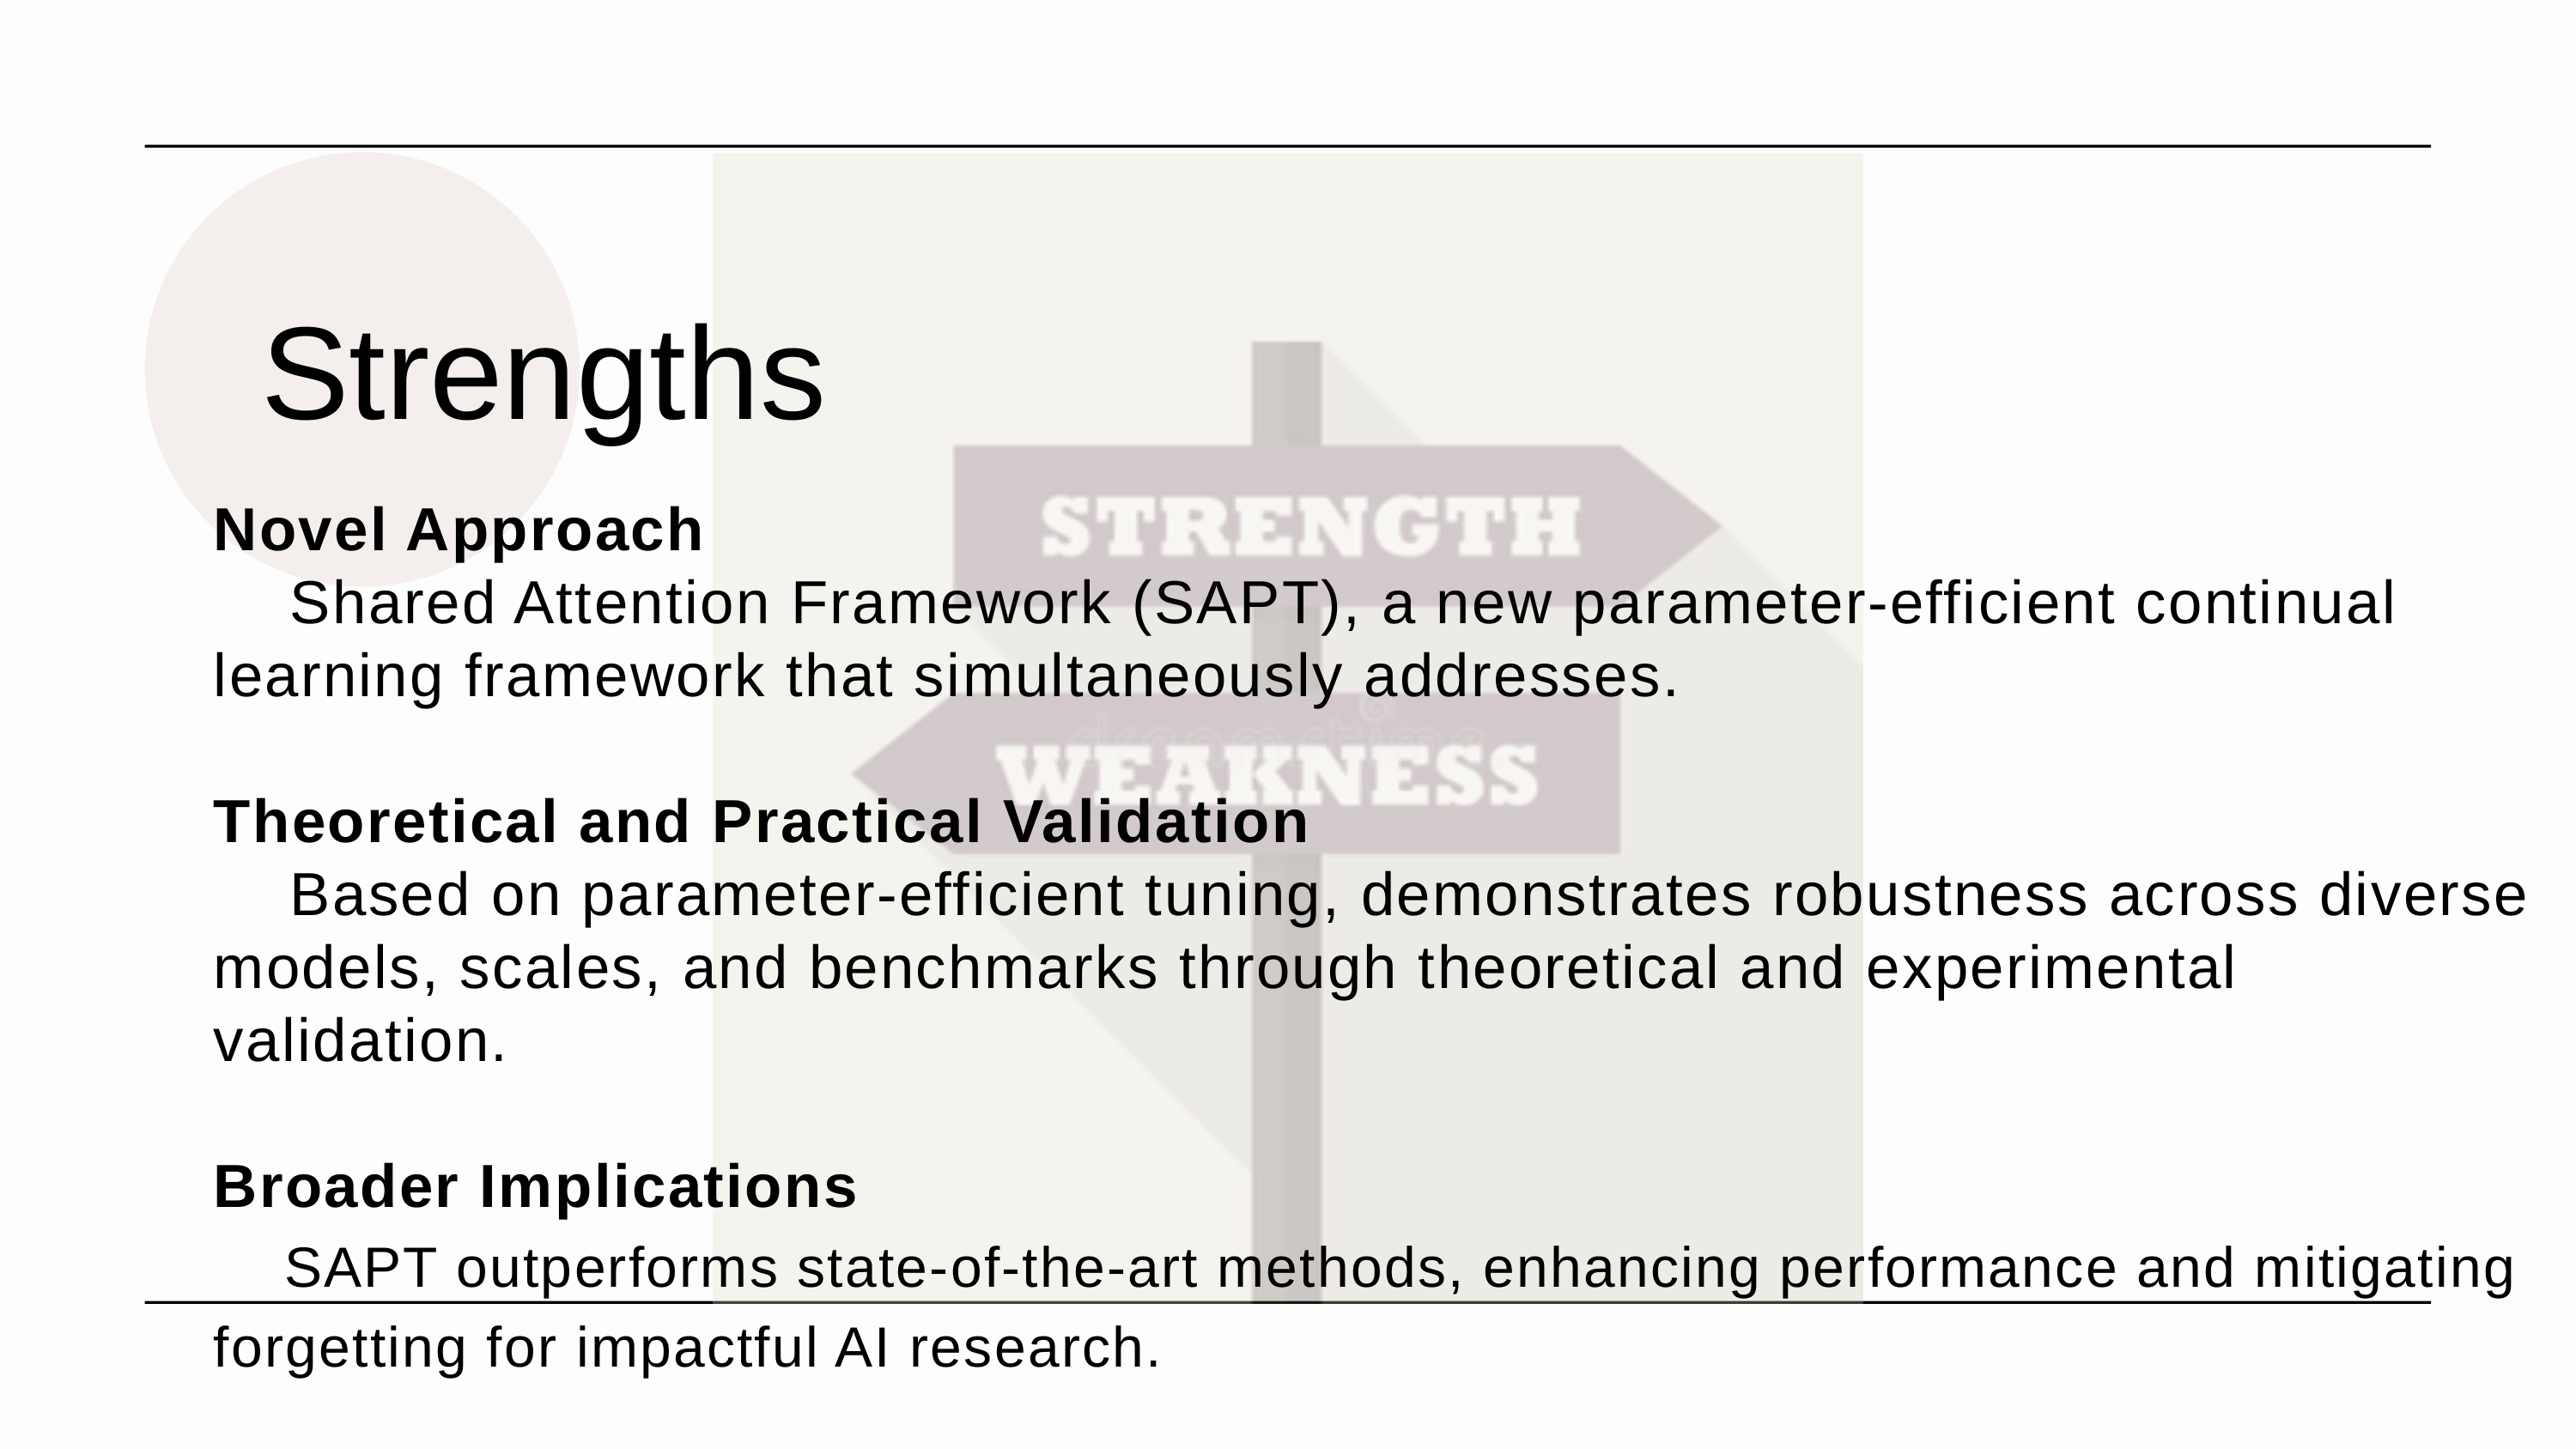

Strengths
Novel Approach
    Shared Attention Framework (SAPT), a new parameter-efficient continual learning framework that simultaneously addresses.

Theoretical and Practical Validation
    Based on parameter-efficient tuning, demonstrates robustness across diverse models, scales, and benchmarks through theoretical and experimental validation.

Broader Implications
    SAPT outperforms state-of-the-art methods, enhancing performance and mitigating forgetting for impactful AI research.